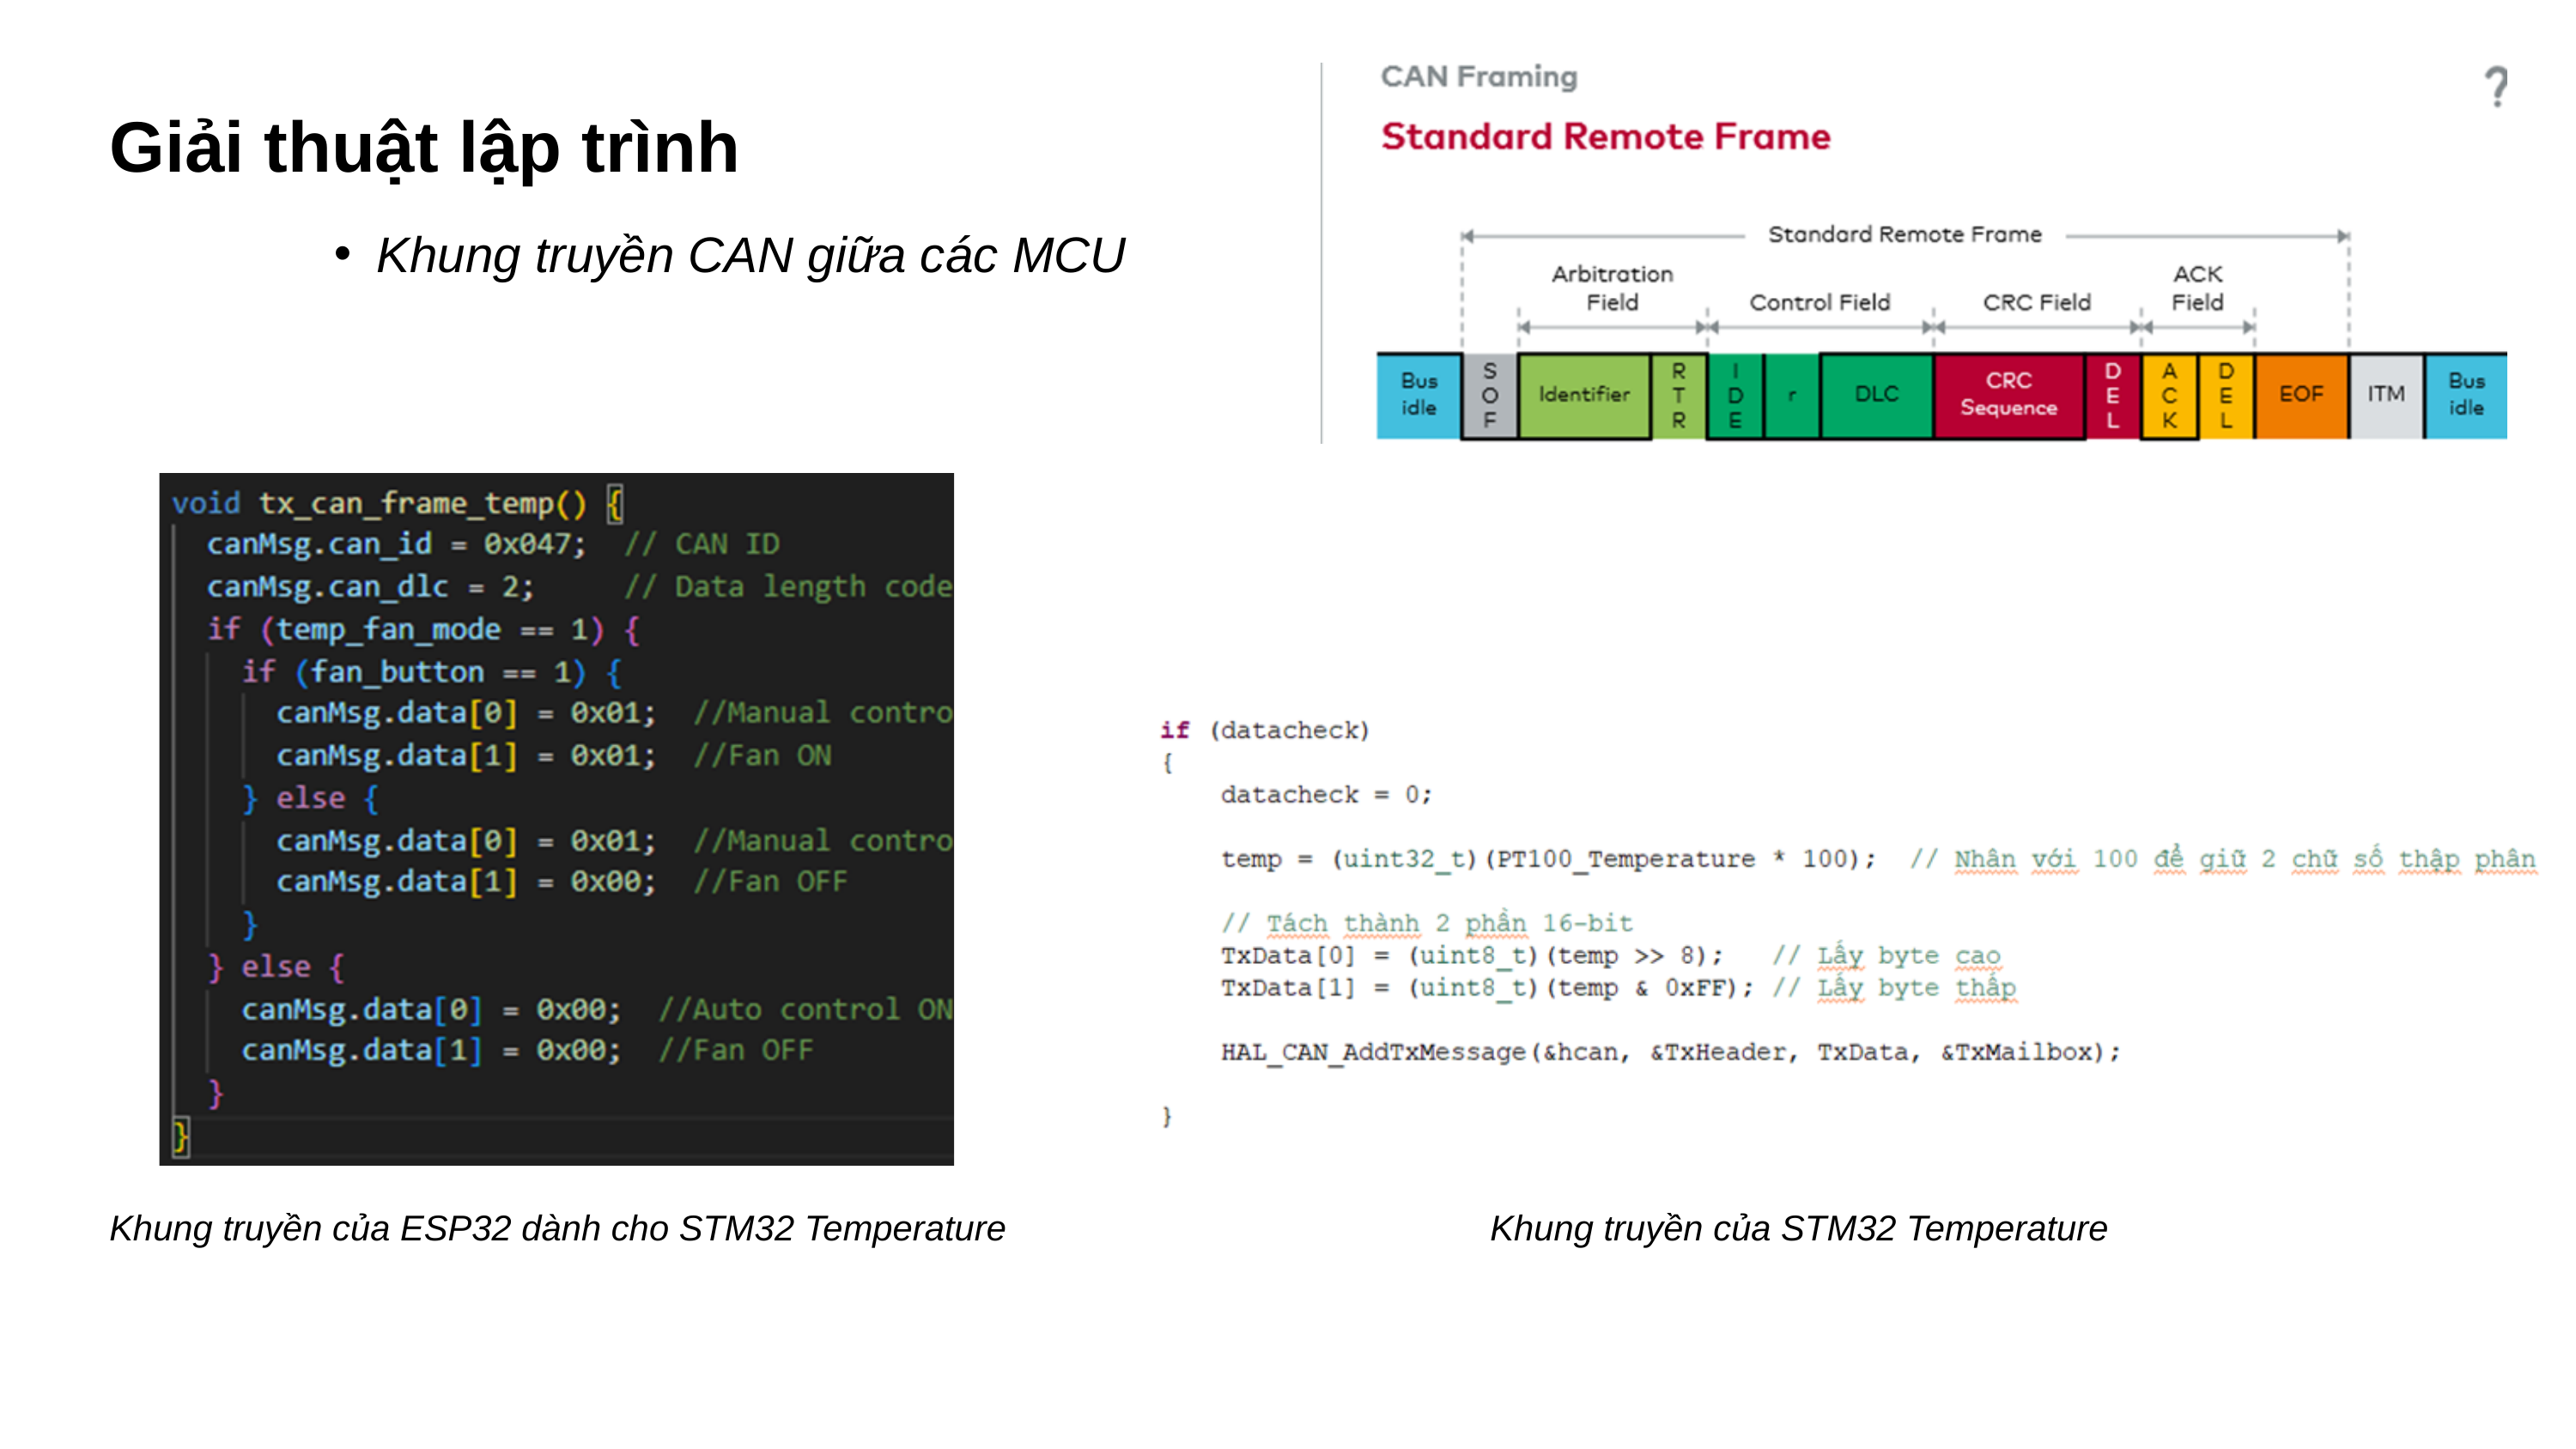

Giải thuật lập trình
Khung truyền CAN giữa các MCU

Khung truyền của ESP32 dành cho STM32 Temperature
Khung truyền của STM32 Temperature